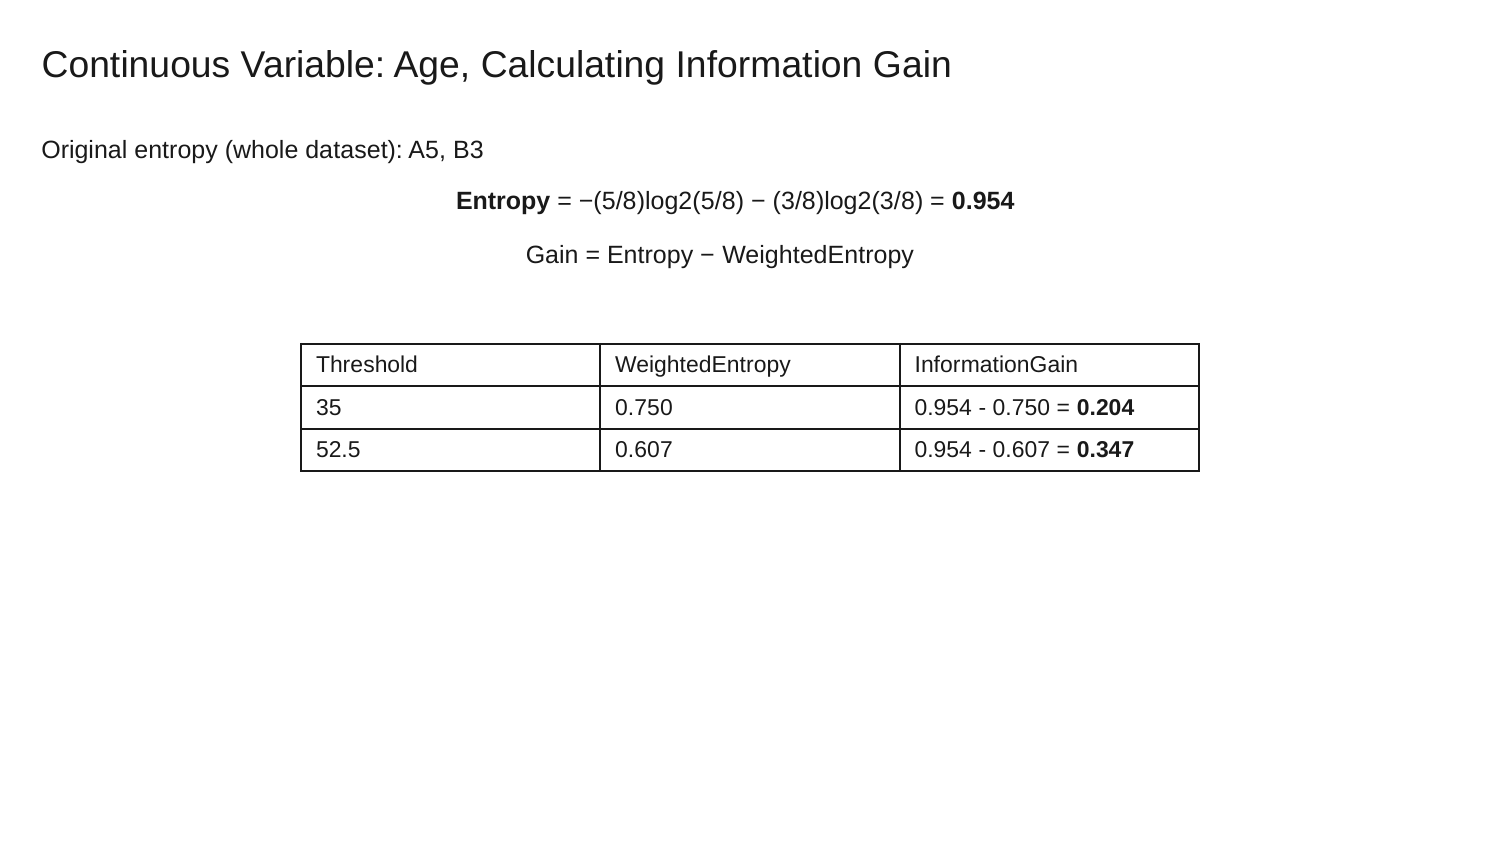

Continuous Variable: Age, Calculating Information Gain
Original entropy (whole dataset): A5, B3
Entropy = −(5/8)log2​(5/8) − (3/8)log2​(3/8) = 0.954
Gain = Entropy − WeightedEntropy ​
| Threshold | WeightedEntropy | InformationGain |
| --- | --- | --- |
| 35 | 0.750 | 0.954 - 0.750 = 0.204 |
| 52.5 | 0.607 | 0.954 - 0.607 = 0.347 |